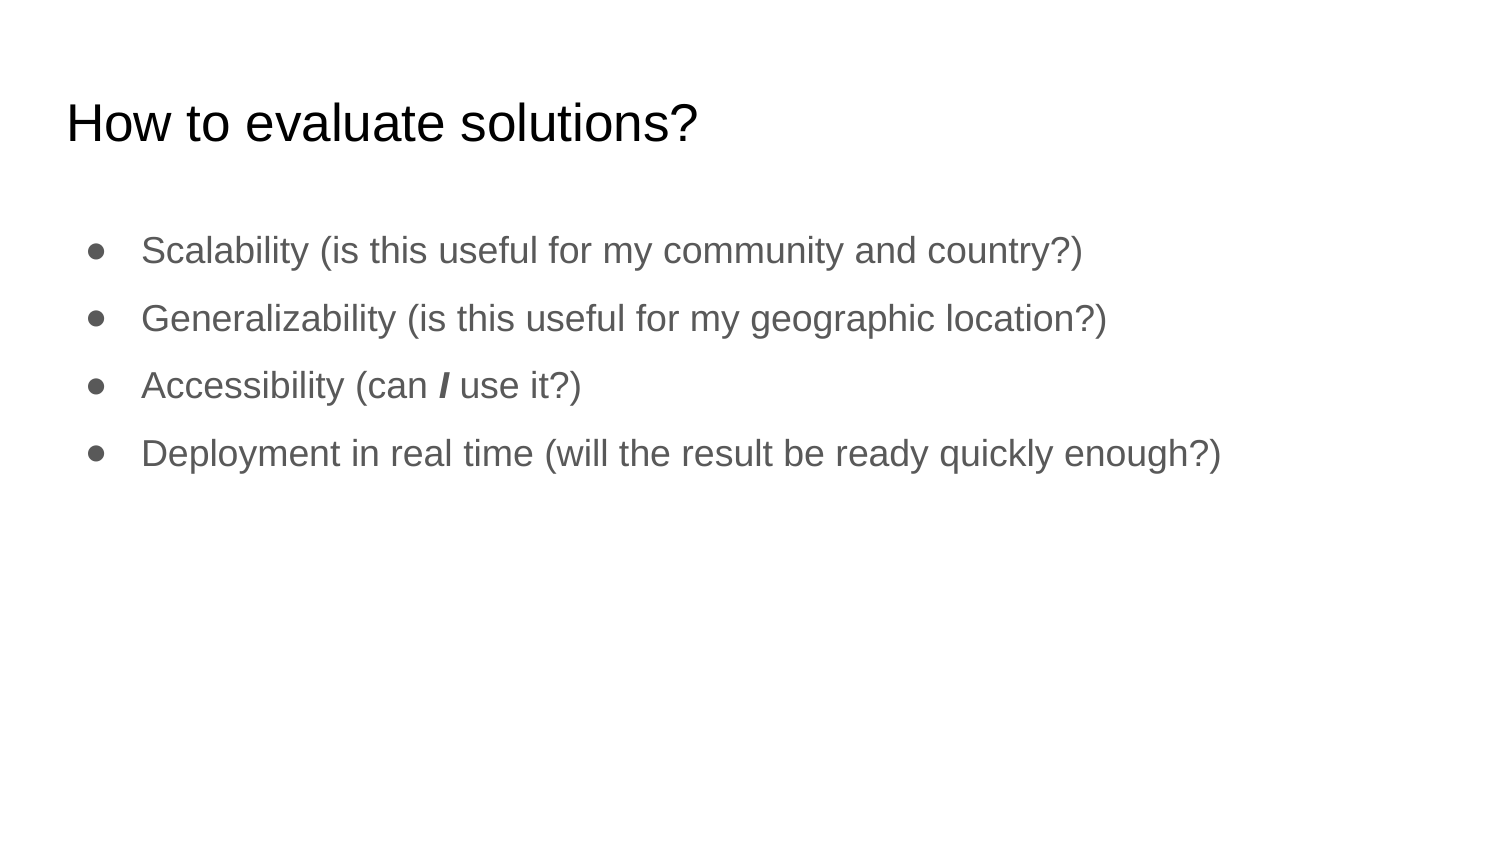

# How to evaluate solutions?
Scalability (is this useful for my community and country?)
Generalizability (is this useful for my geographic location?)
Accessibility (can I use it?)
Deployment in real time (will the result be ready quickly enough?)